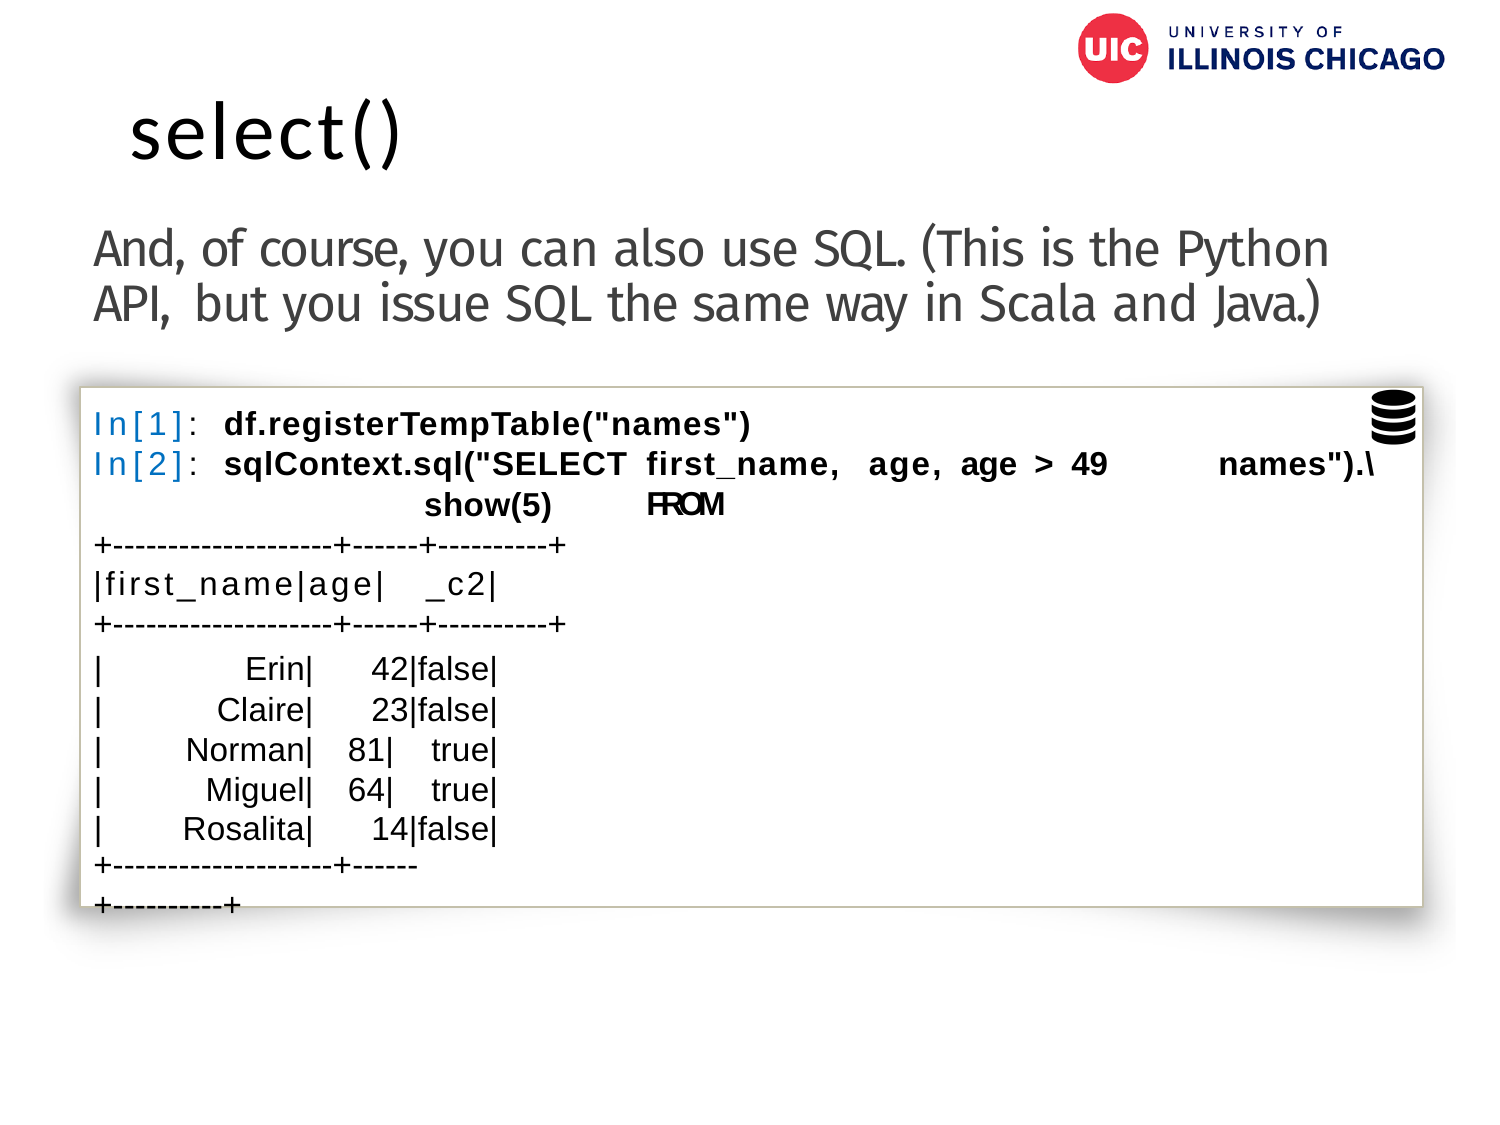

# select()
And, of course, you can also use SQL. (This is the Python API,  but you issue SQL the same way in Scala and Java.)

In[1]:	df.registerTempTable("names")
In[2]:	sqlContext.sql("SELECT
show(5)
+-­‐-­‐-­‐-­‐-­‐-­‐-­‐-­‐-­‐-­‐+-­‐-­‐-­‐+-­‐-­‐-­‐-­‐-­‐+
|first_name|age|	_c2|
+-­‐-­‐-­‐-­‐-­‐-­‐-­‐-­‐-­‐-­‐+-­‐-­‐-­‐+-­‐-­‐-­‐-­‐-­‐+
first_name,	age,	age	>	49	FROM
names").\
| | | Erin| | 42|false| |
| --- | --- | --- |
| | | Claire| | 23|false| |
| | | Norman| | 81| true| |
| | | Miguel| | 64| true| |
| | | Rosalita| | 14|false| |
+-­‐-­‐-­‐-­‐-­‐-­‐-­‐-­‐-­‐-­‐+-­‐-­‐-­‐+-­‐-­‐-­‐-­‐-­‐+
65